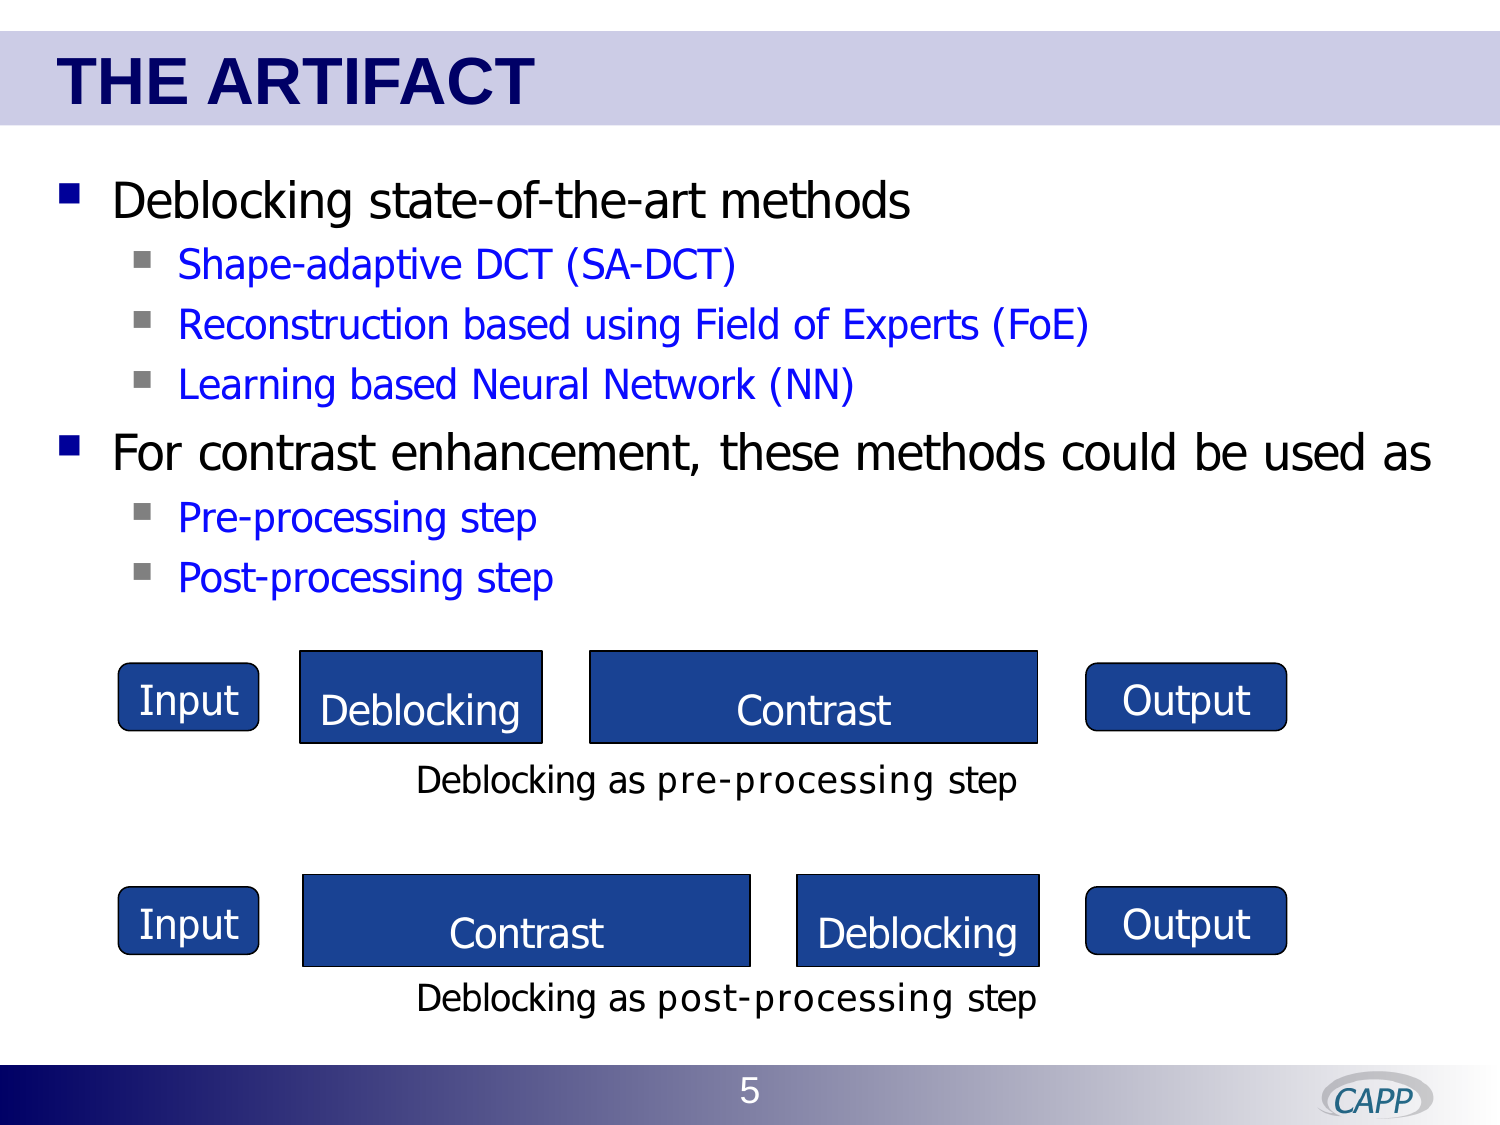

# The artifact
Deblocking state-of-the-art methods
Shape-adaptive DCT (SA-DCT)
Reconstruction based using Field of Experts (FoE)
Learning based Neural Network (NN)
For contrast enhancement, these methods could be used as
Pre-processing step
Post-processing step
Deblocking
Contrast Enhancement
Input
Output
Deblocking as pre-processing step
Contrast Enhancement
Deblocking
Input
Output
Deblocking as post-processing step